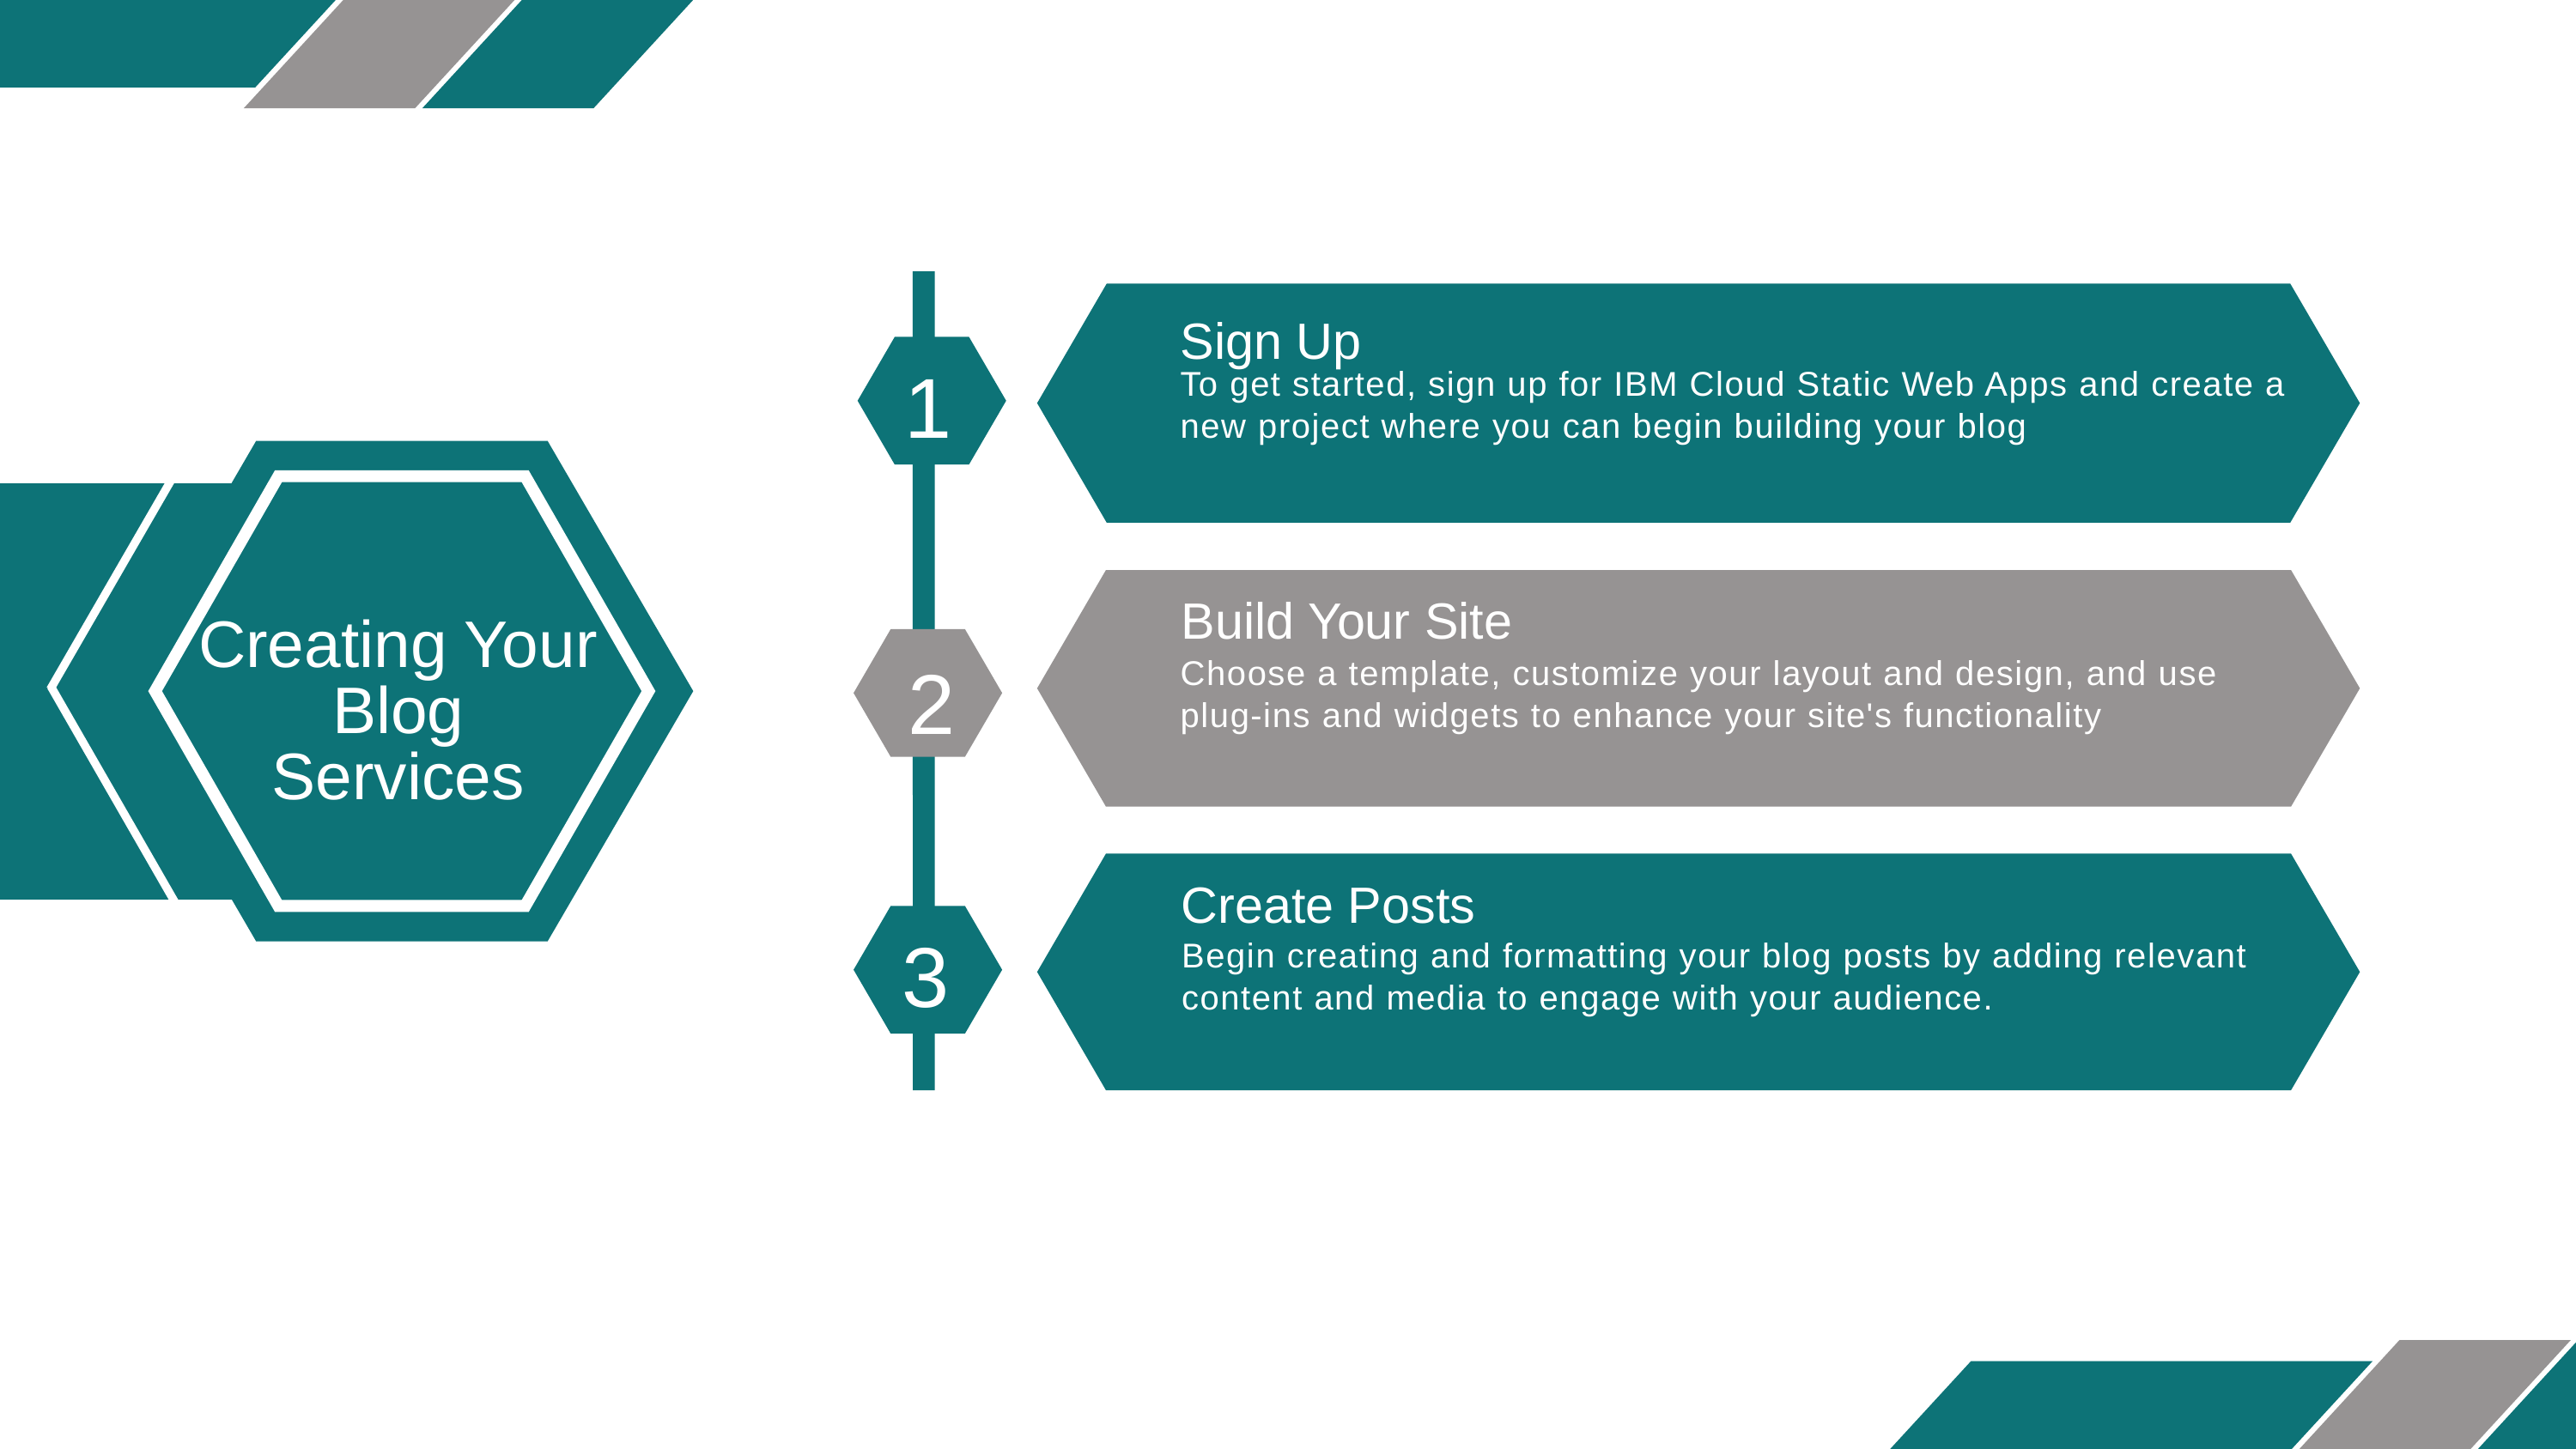

`1

Sign Up

To get started, sign up for IBM Cloud Static Web Apps and create a new project where you can begin building your blog

Build Your Site

2
Choose a template, customize your layout and design, and use plug-ins and widgets to enhance your site's functionality

Create Posts

3

Begin creating and formatting your blog posts by adding relevant content and media to engage with your audience.

Creating Your Blog
Services